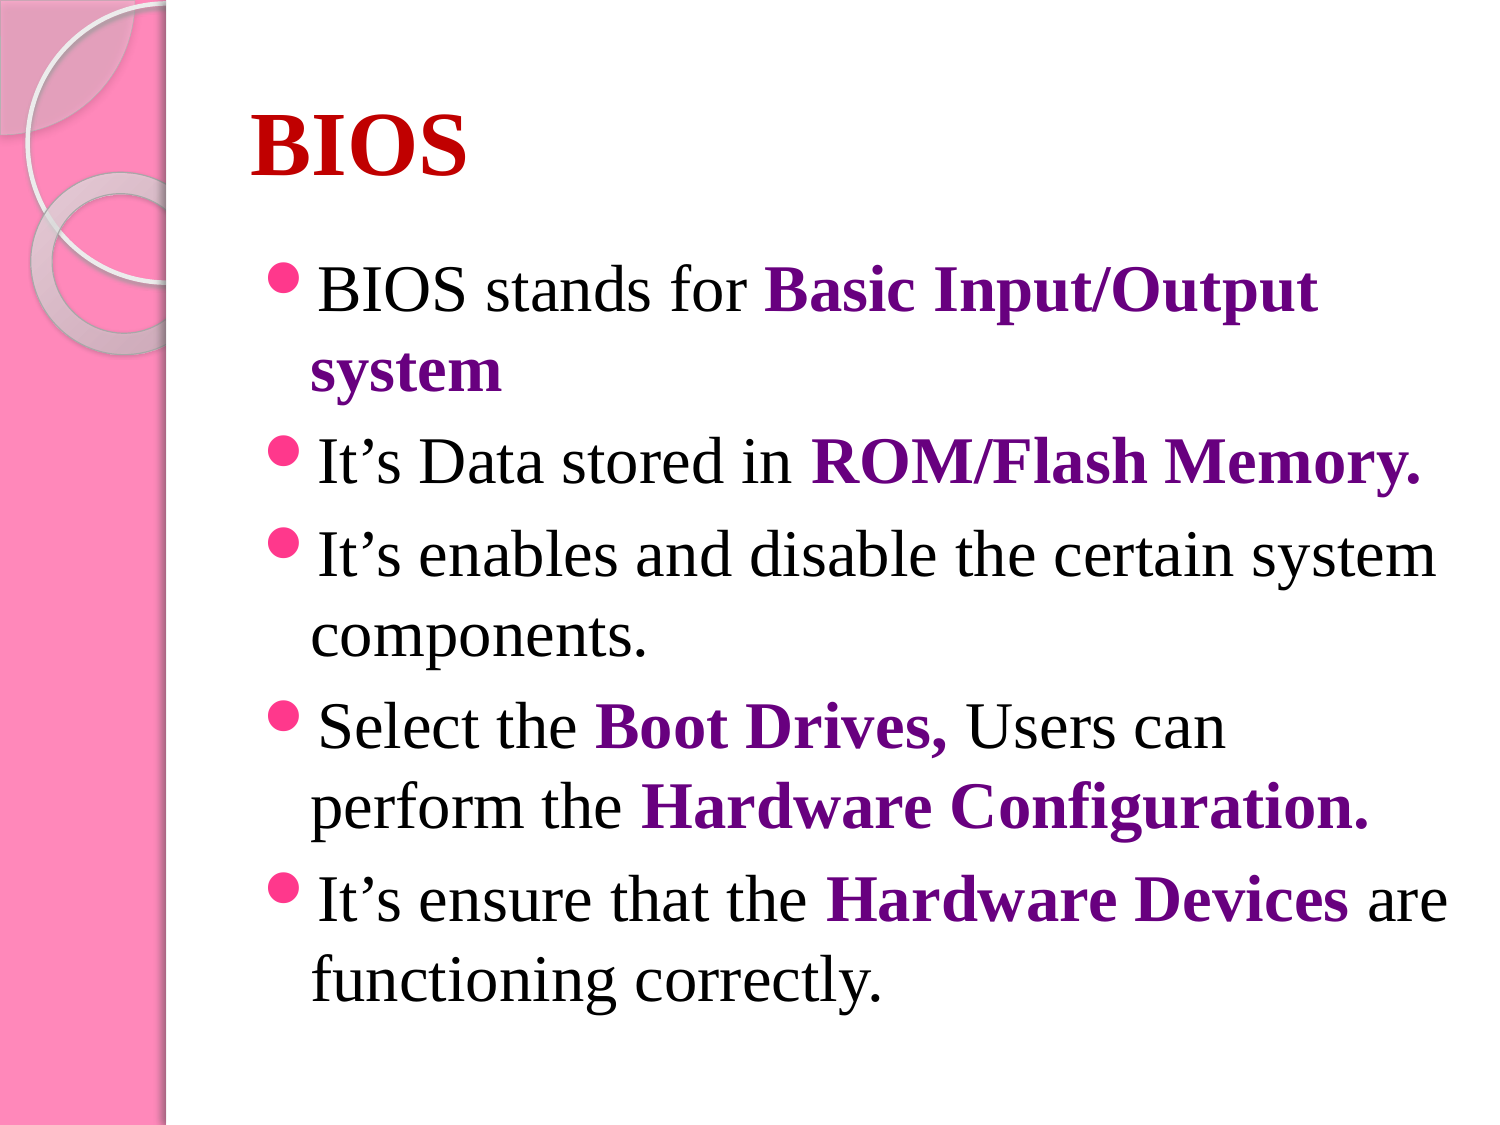

# BIOS
BIOS stands for Basic Input/Output system
It’s Data stored in ROM/Flash Memory.
It’s enables and disable the certain system components.
Select the Boot Drives, Users can perform the Hardware Configuration.
It’s ensure that the Hardware Devices are functioning correctly.